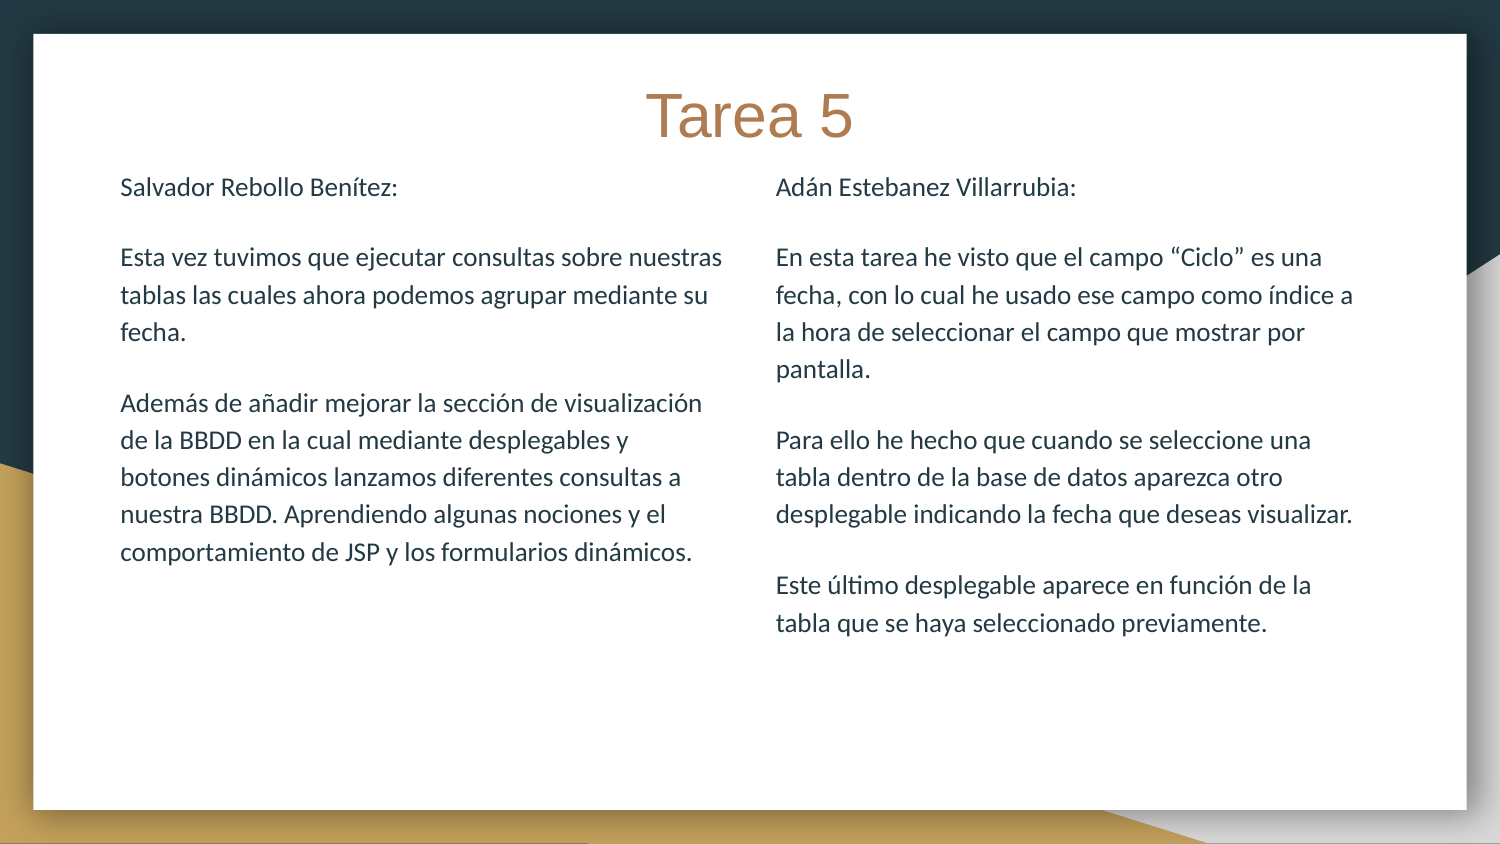

# Tarea 5
Salvador Rebollo Benítez:
Esta vez tuvimos que ejecutar consultas sobre nuestras tablas las cuales ahora podemos agrupar mediante su fecha.
Además de añadir mejorar la sección de visualización de la BBDD en la cual mediante desplegables y botones dinámicos lanzamos diferentes consultas a nuestra BBDD. Aprendiendo algunas nociones y el comportamiento de JSP y los formularios dinámicos.

Adán Estebanez Villarrubia:
En esta tarea he visto que el campo “Ciclo” es una fecha, con lo cual he usado ese campo como índice a la hora de seleccionar el campo que mostrar por pantalla.
Para ello he hecho que cuando se seleccione una tabla dentro de la base de datos aparezca otro desplegable indicando la fecha que deseas visualizar.
Este último desplegable aparece en función de la tabla que se haya seleccionado previamente.